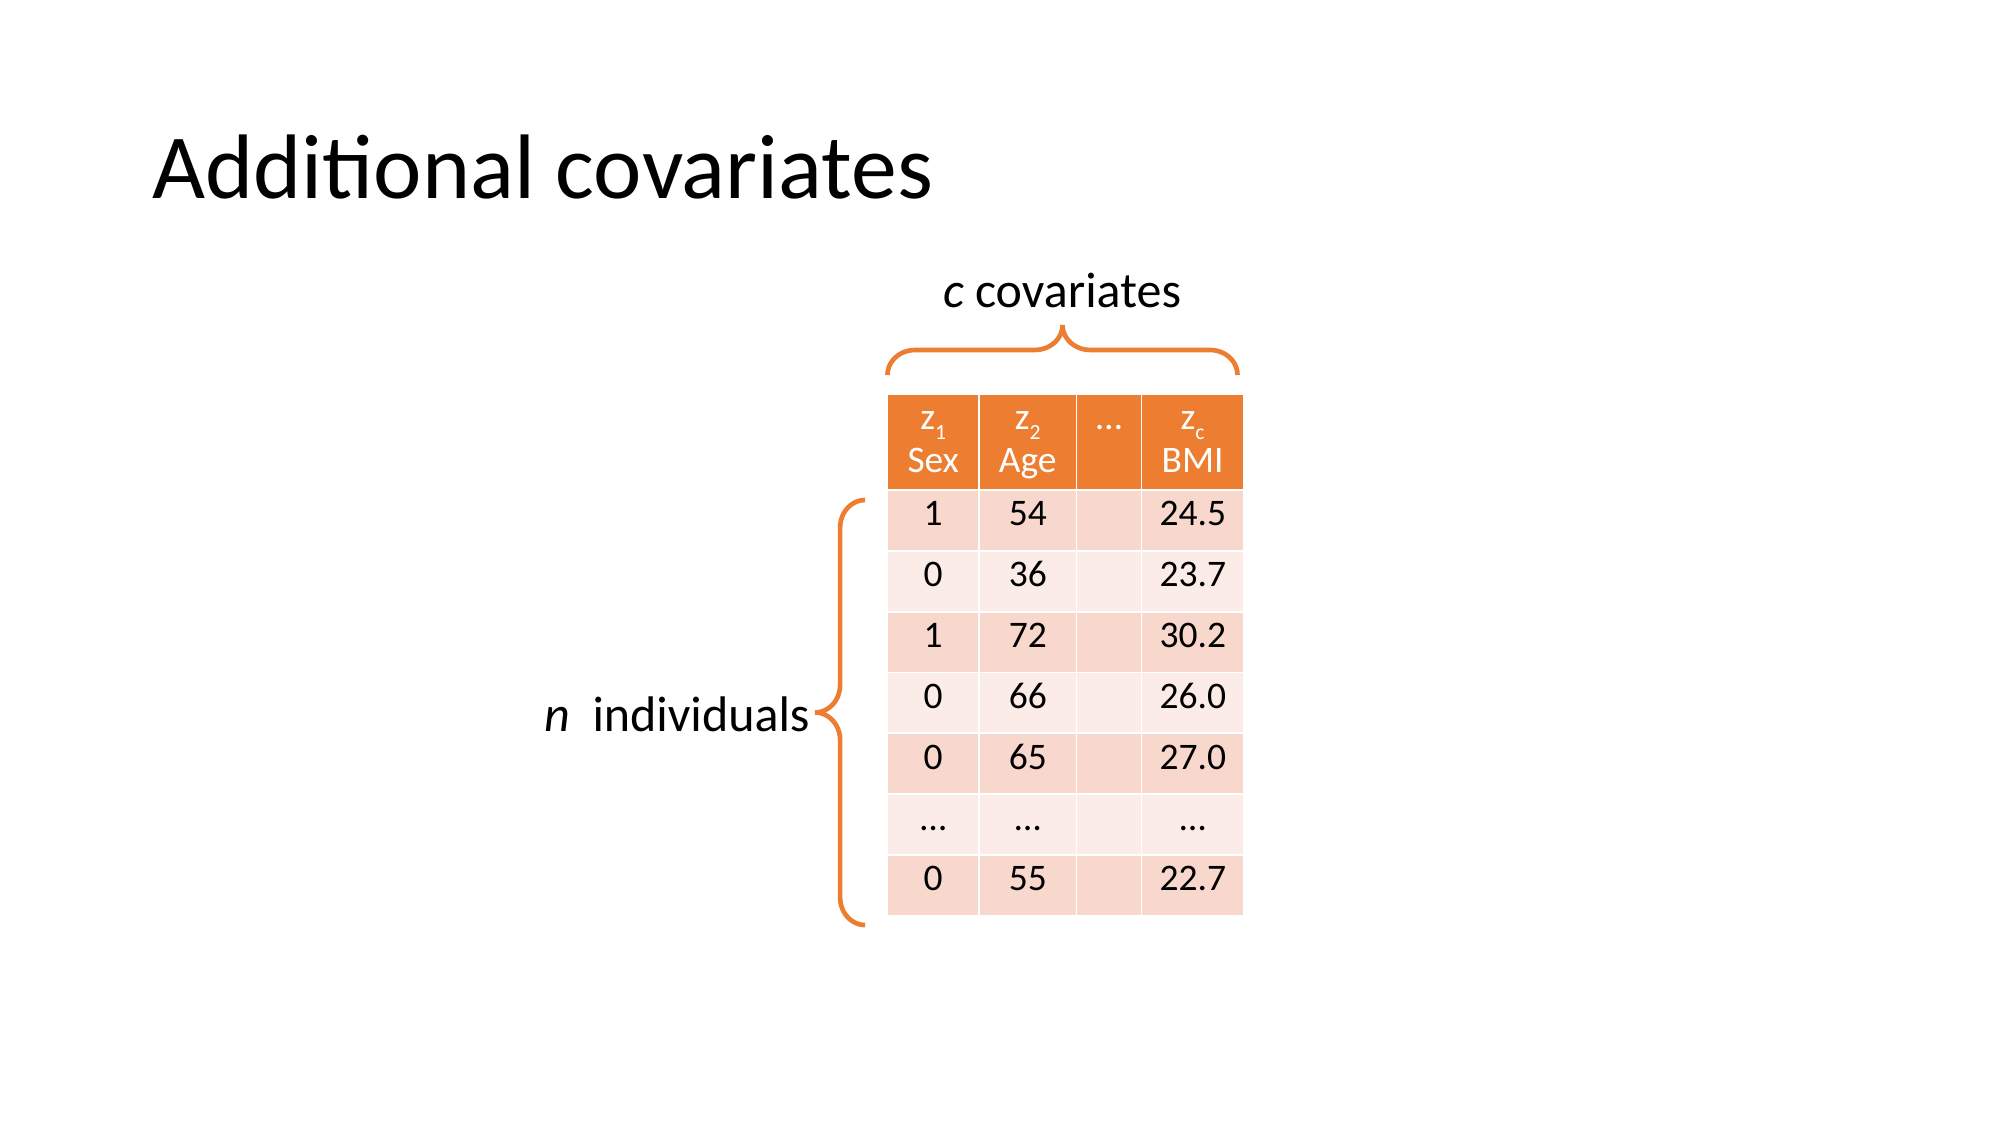

# Additional covariates

c covariates
| z1 Sex | z2 Age | … | zc BMI |
| --- | --- | --- | --- |
| 1 | 54 |  | 24.5 |
| 0 | 36 |  | 23.7 |
| 1 | 72 |  | 30.2 |
| 0 | 66 |  | 26.0 |
| 0 | 65 |  | 27.0 |
| … | … |  | … |
| 0 | 55 |  | 22.7 |

n  individuals